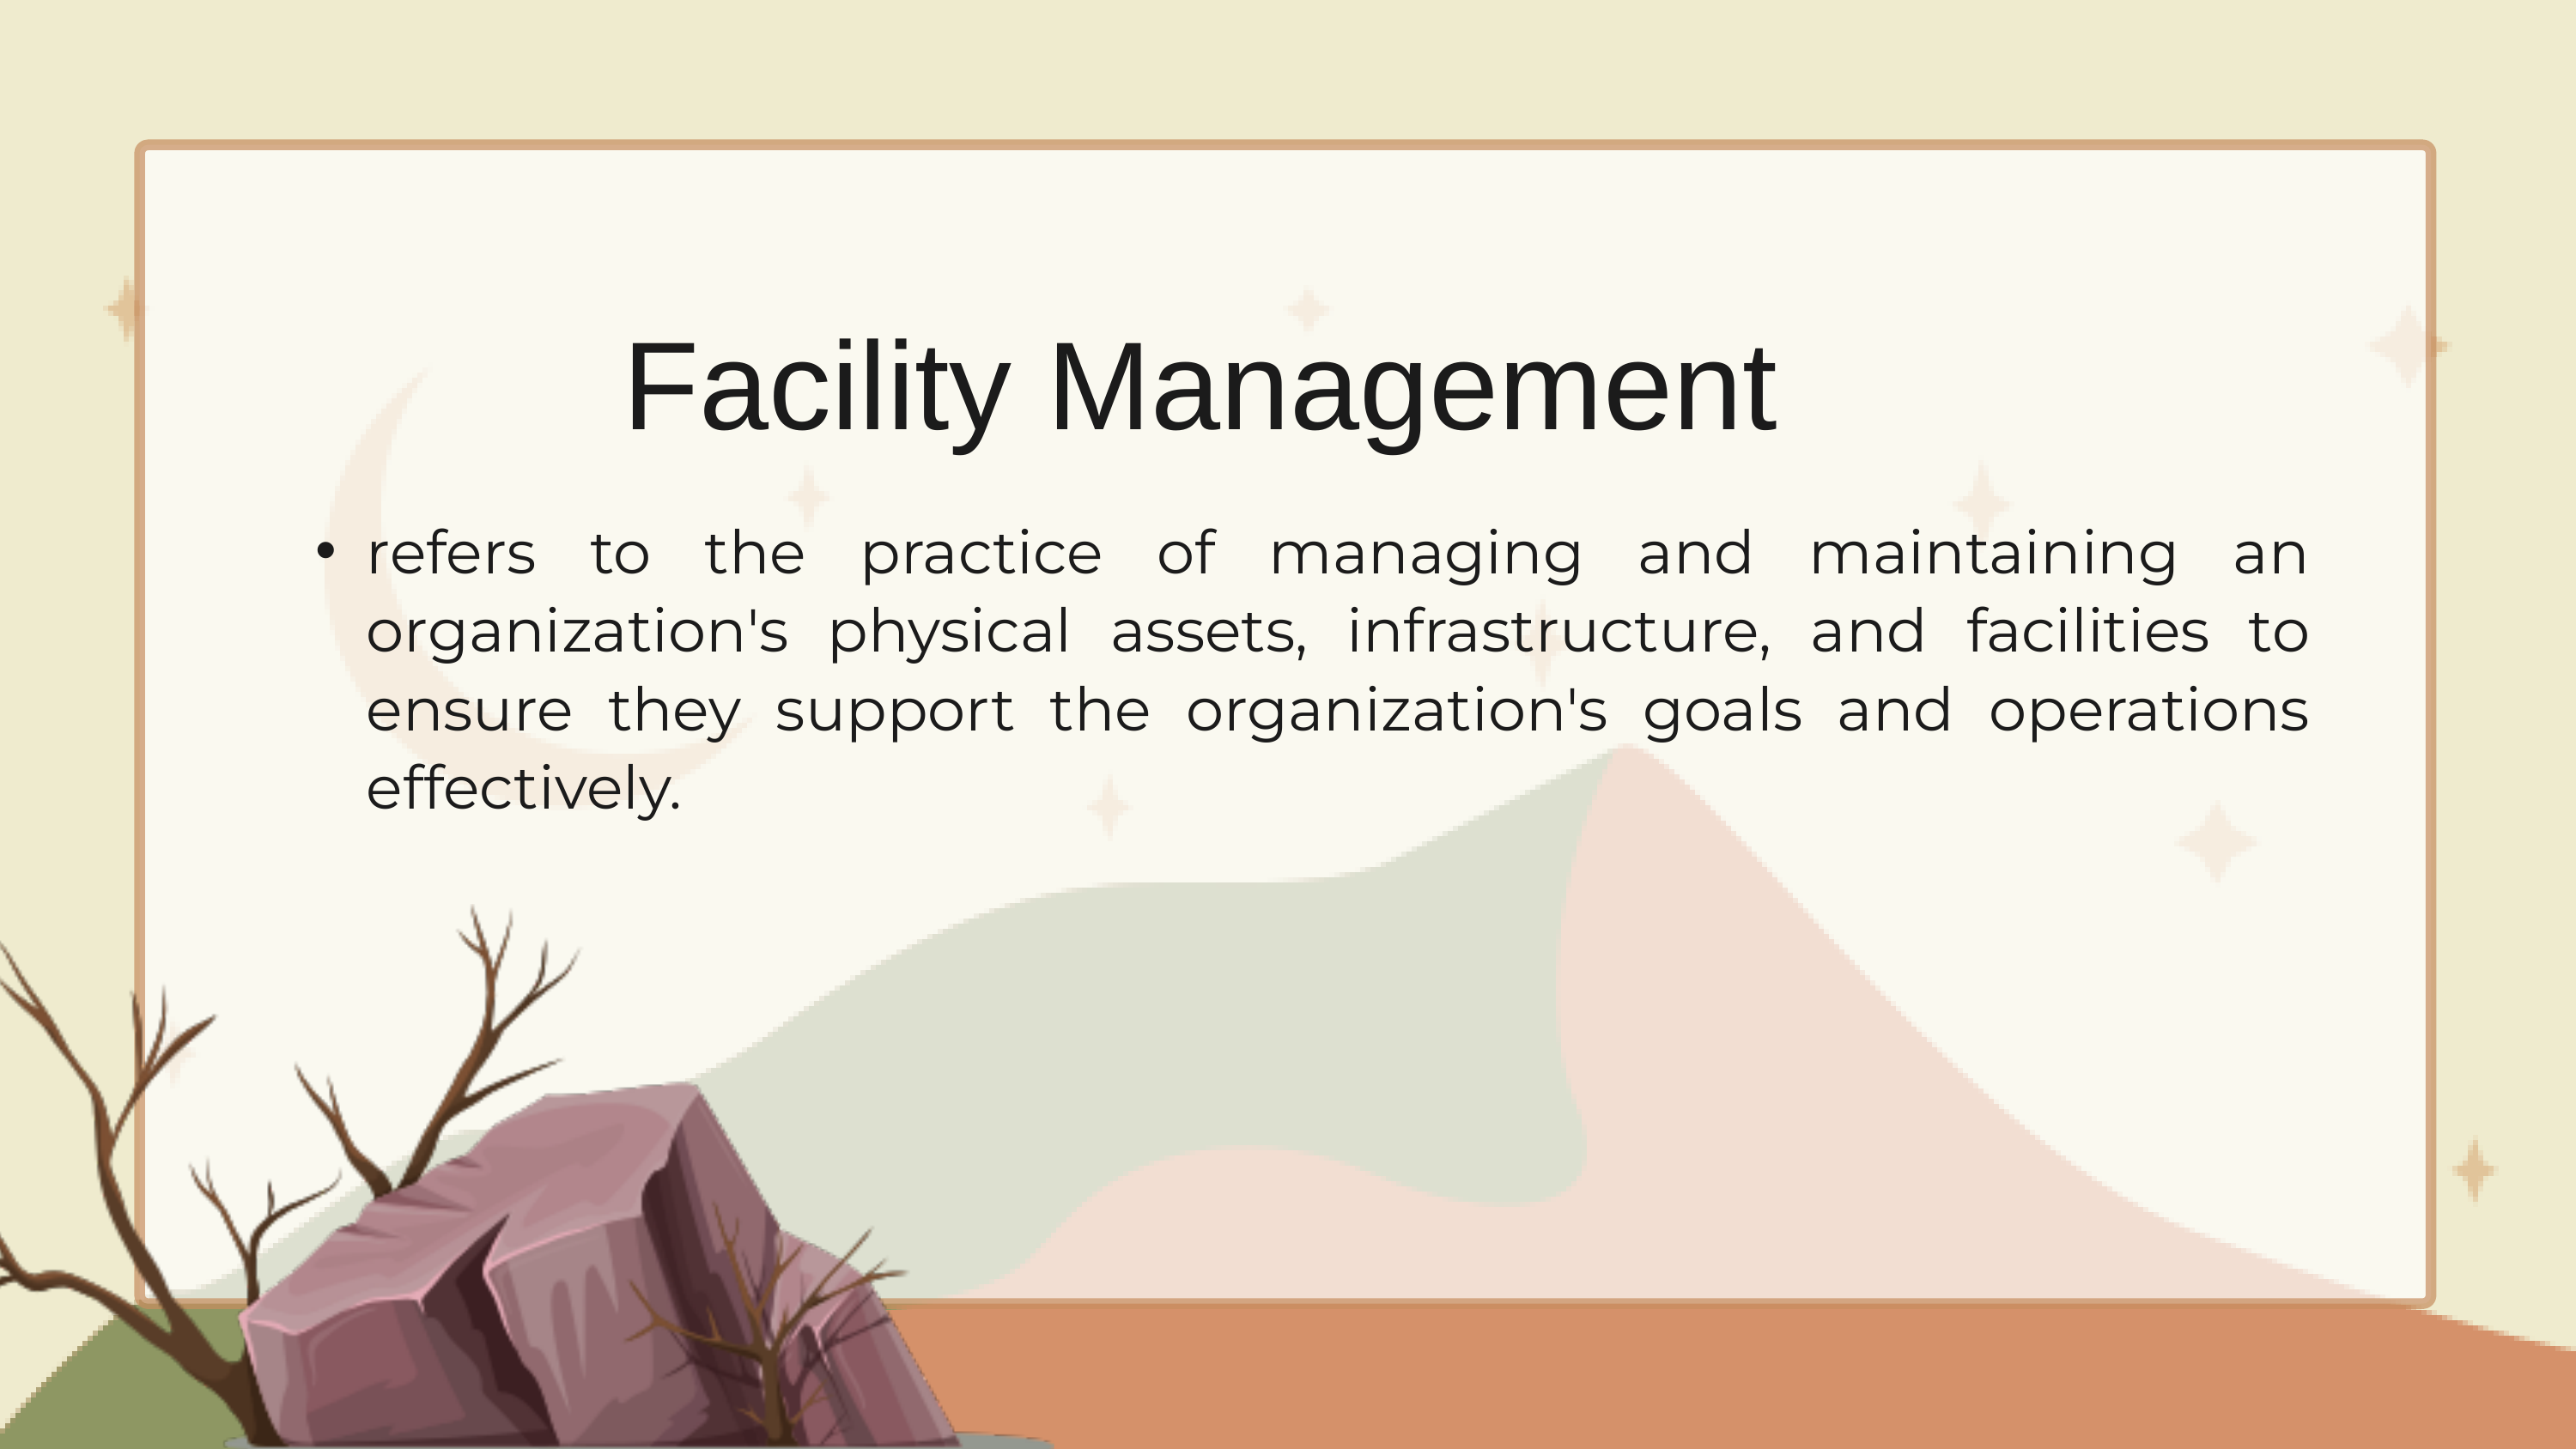

Facility Management
refers to the practice of managing and maintaining an organization's physical assets, infrastructure, and facilities to ensure they support the organization's goals and operations effectively.